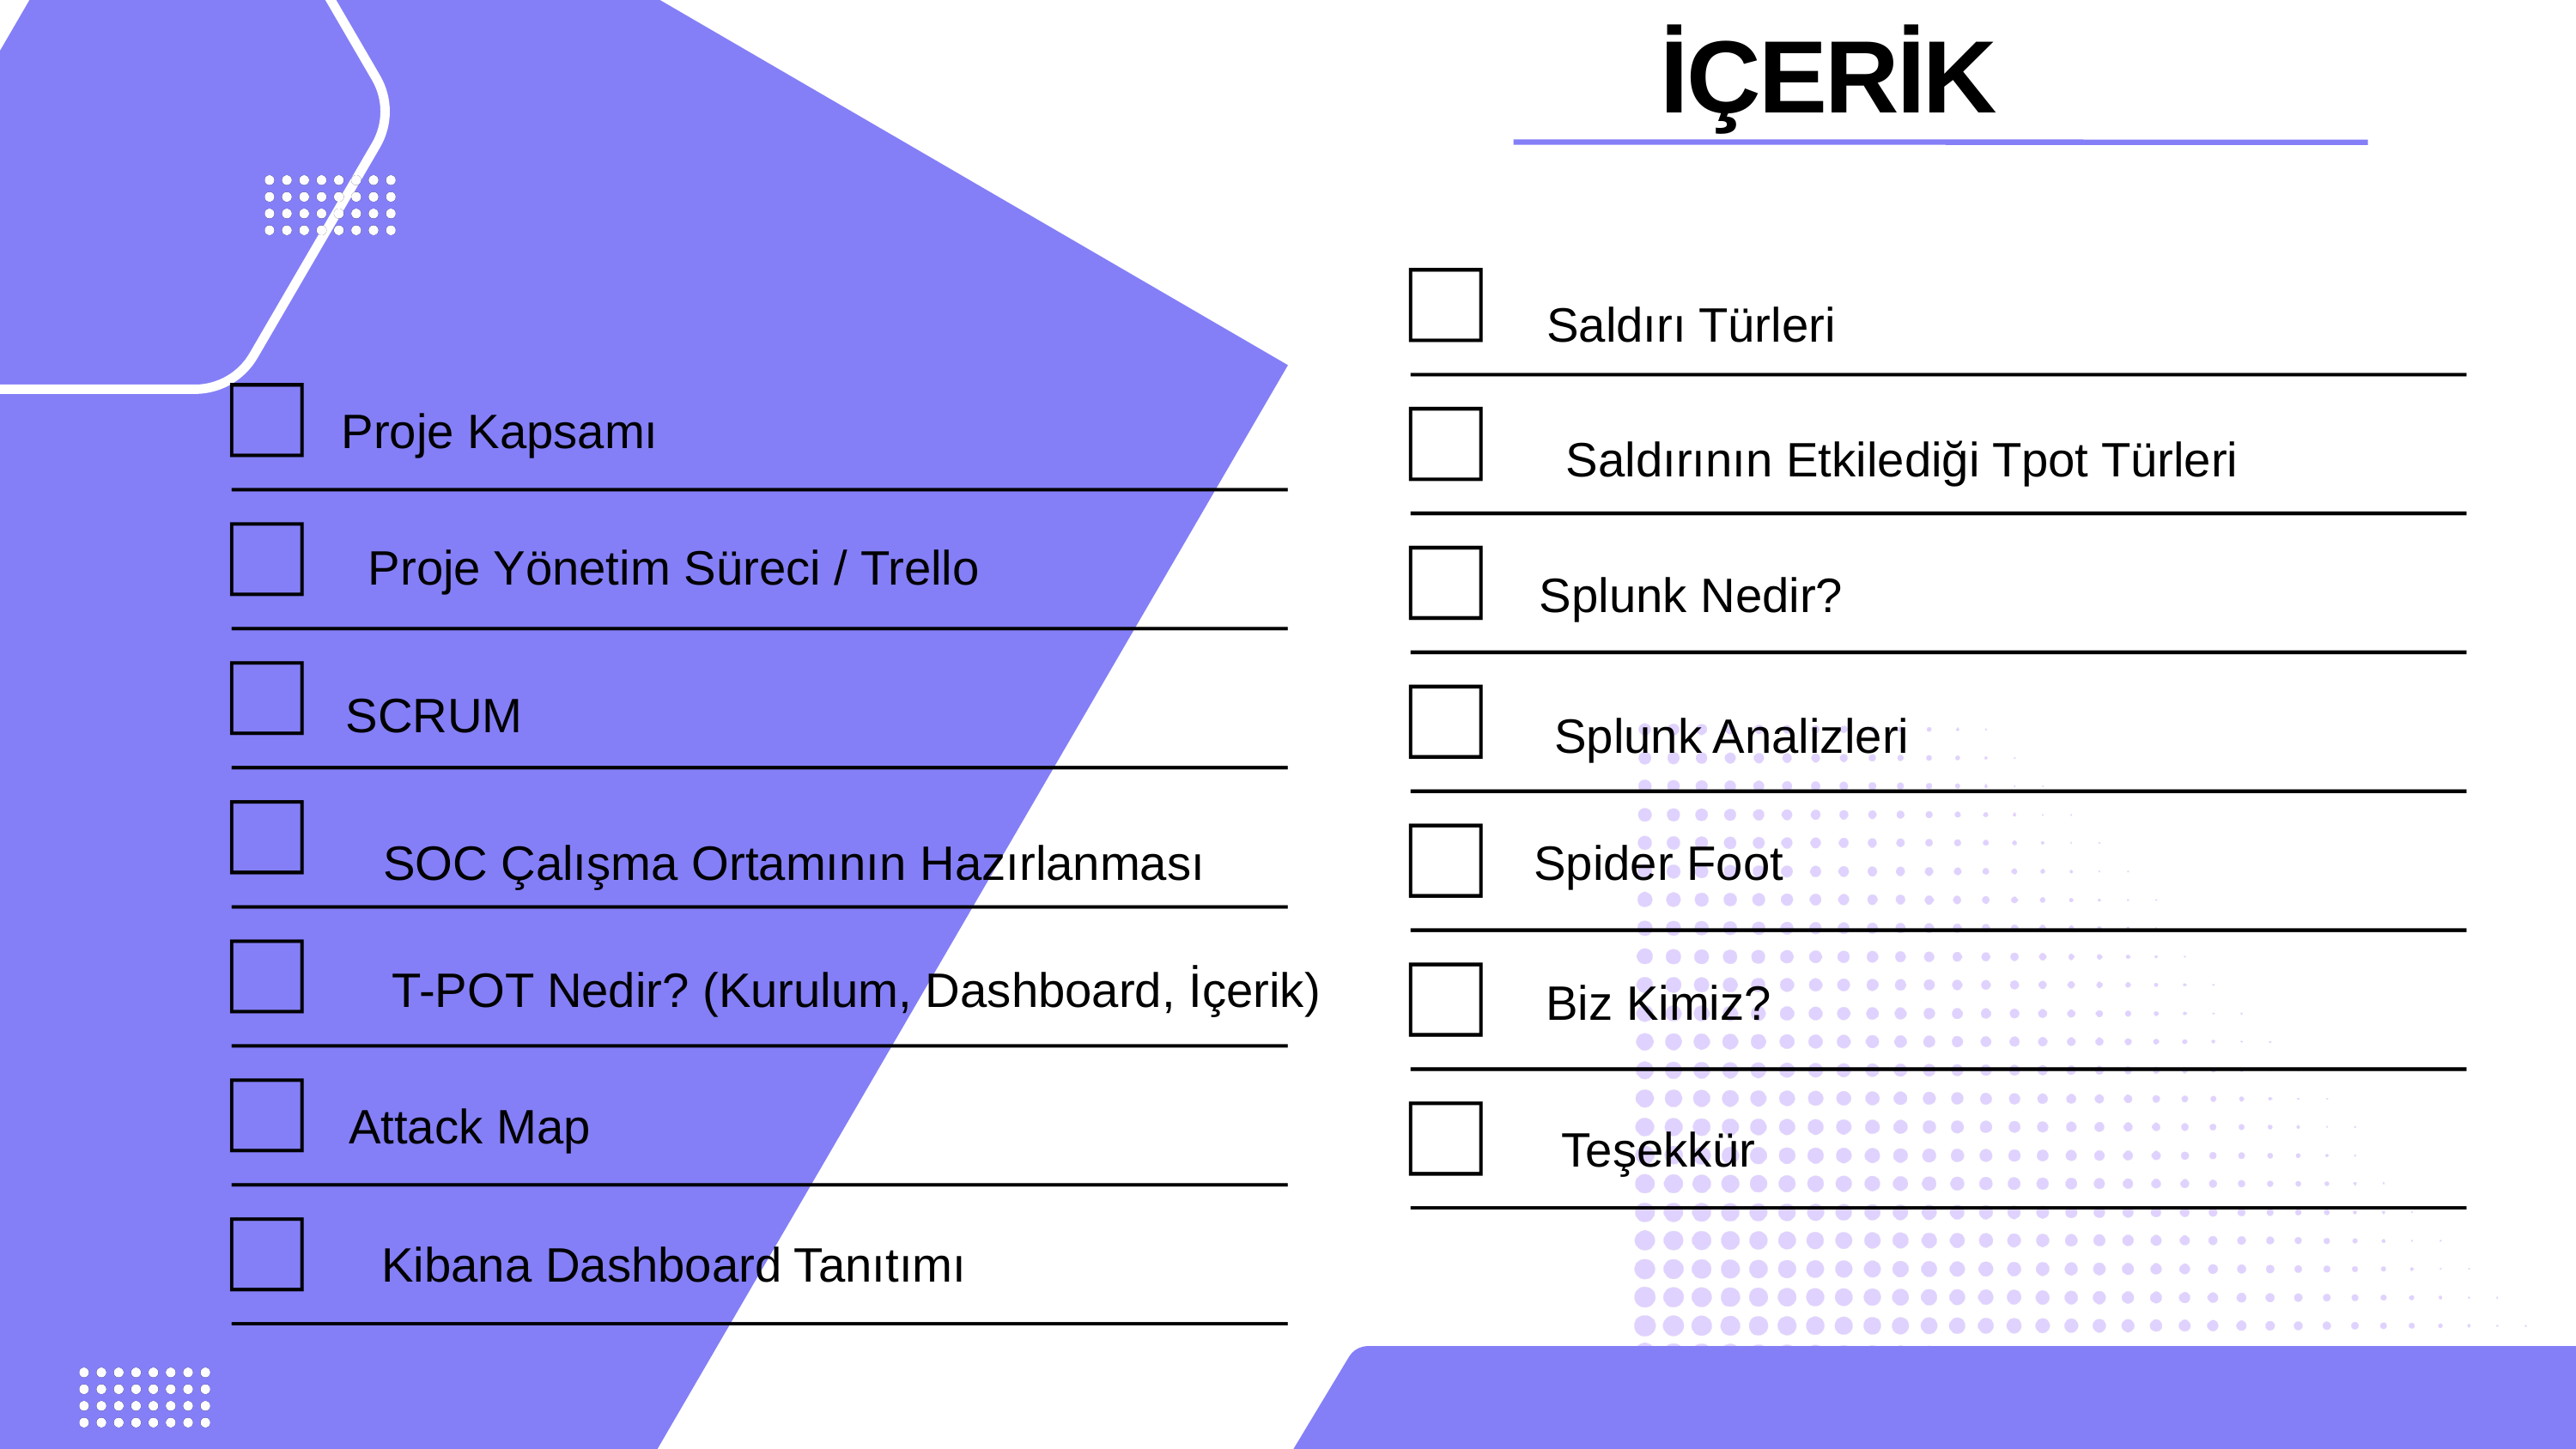

İÇERİK

Saldırı Türleri

Proje Kapsamı
Saldırının Etkilediği Tpot Türleri
Proje Yönetim Süreci / Trello
Splunk Nedir?
SCRUM
Splunk Analizleri

SOC Çalışma Ortamının Hazırlanması
Spider Foot
T-POT Nedir? (Kurulum, Dashboard, İçerik)
Biz Kimiz?
Attack Map
Teşekkür
Kibana Dashboard Tanıtımı